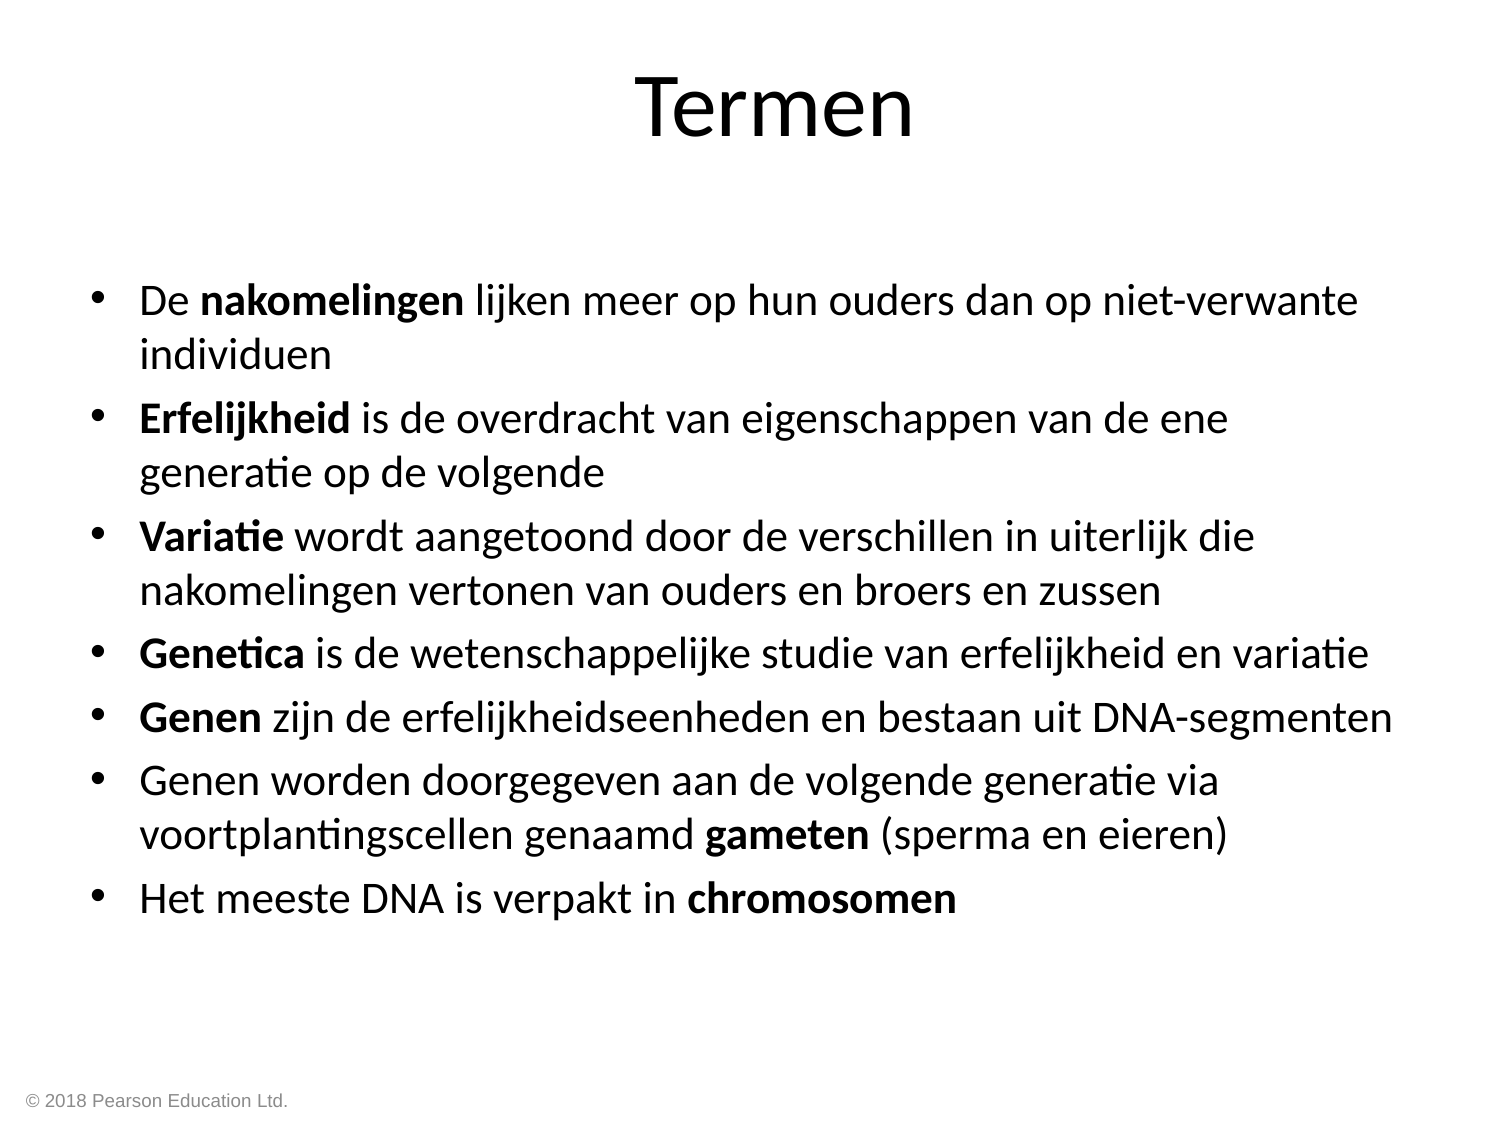

Termen
De nakomelingen lijken meer op hun ouders dan op niet-verwante individuen
Erfelijkheid is de overdracht van eigenschappen van de ene generatie op de volgende
Variatie wordt aangetoond door de verschillen in uiterlijk die nakomelingen vertonen van ouders en broers en zussen
Genetica is de wetenschappelijke studie van erfelijkheid en variatie
Genen zijn de erfelijkheidseenheden en bestaan uit DNA-segmenten
Genen worden doorgegeven aan de volgende generatie via voortplantingscellen genaamd gameten (sperma en eieren)
Het meeste DNA is verpakt in chromosomen

© 2018 Pearson Education Ltd.